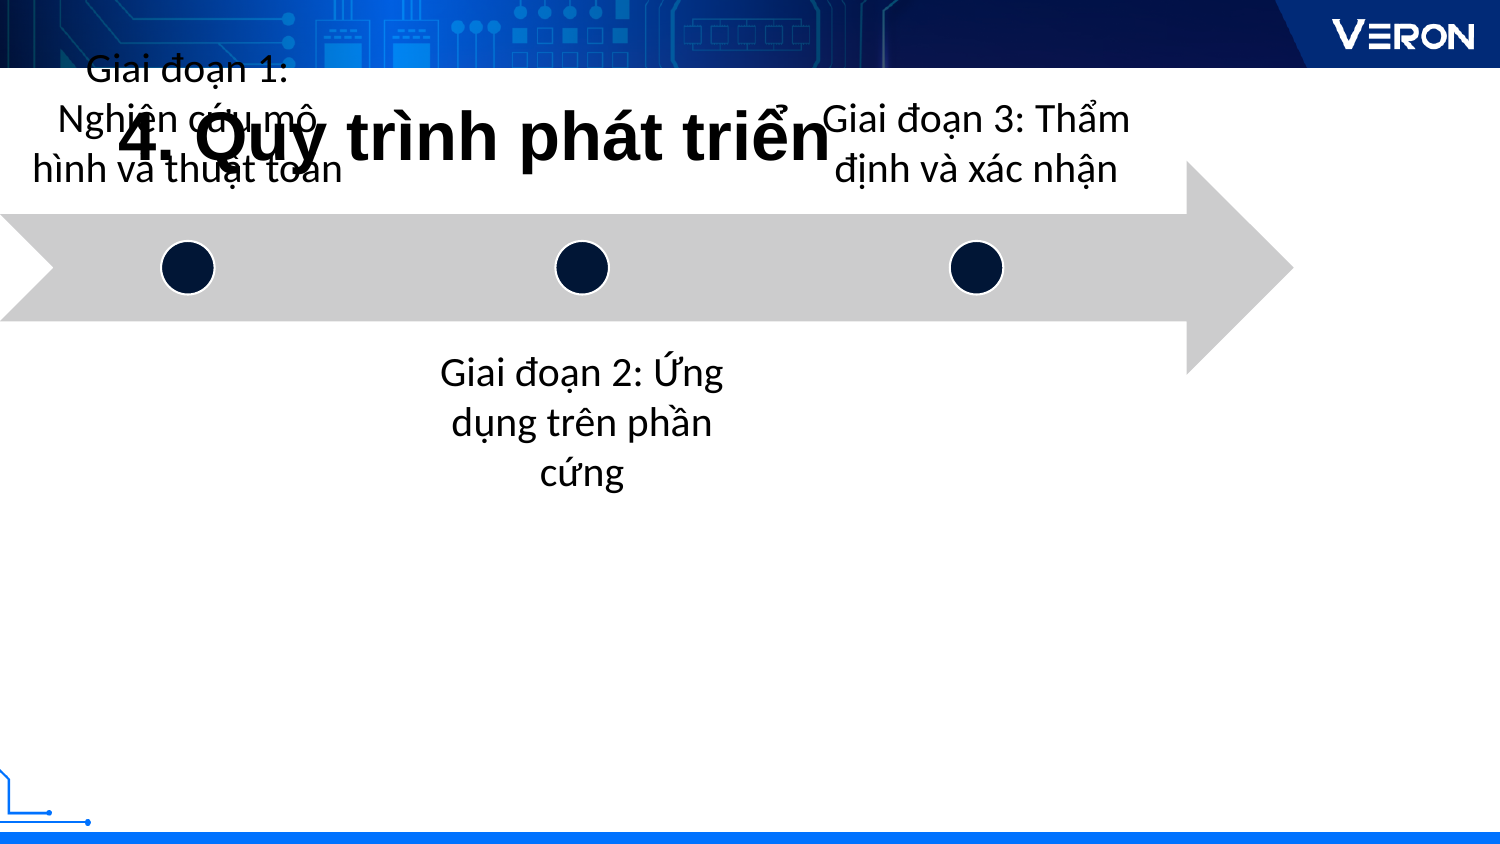

# 4. Quy trình phát triển
Giai đoạn 1: Nghiên cứu mô hình và thuật toán
Giai đoạn 2: Ứng dụng trên phần cứng
Giai đoạn 3: Thẩm định và xác nhận